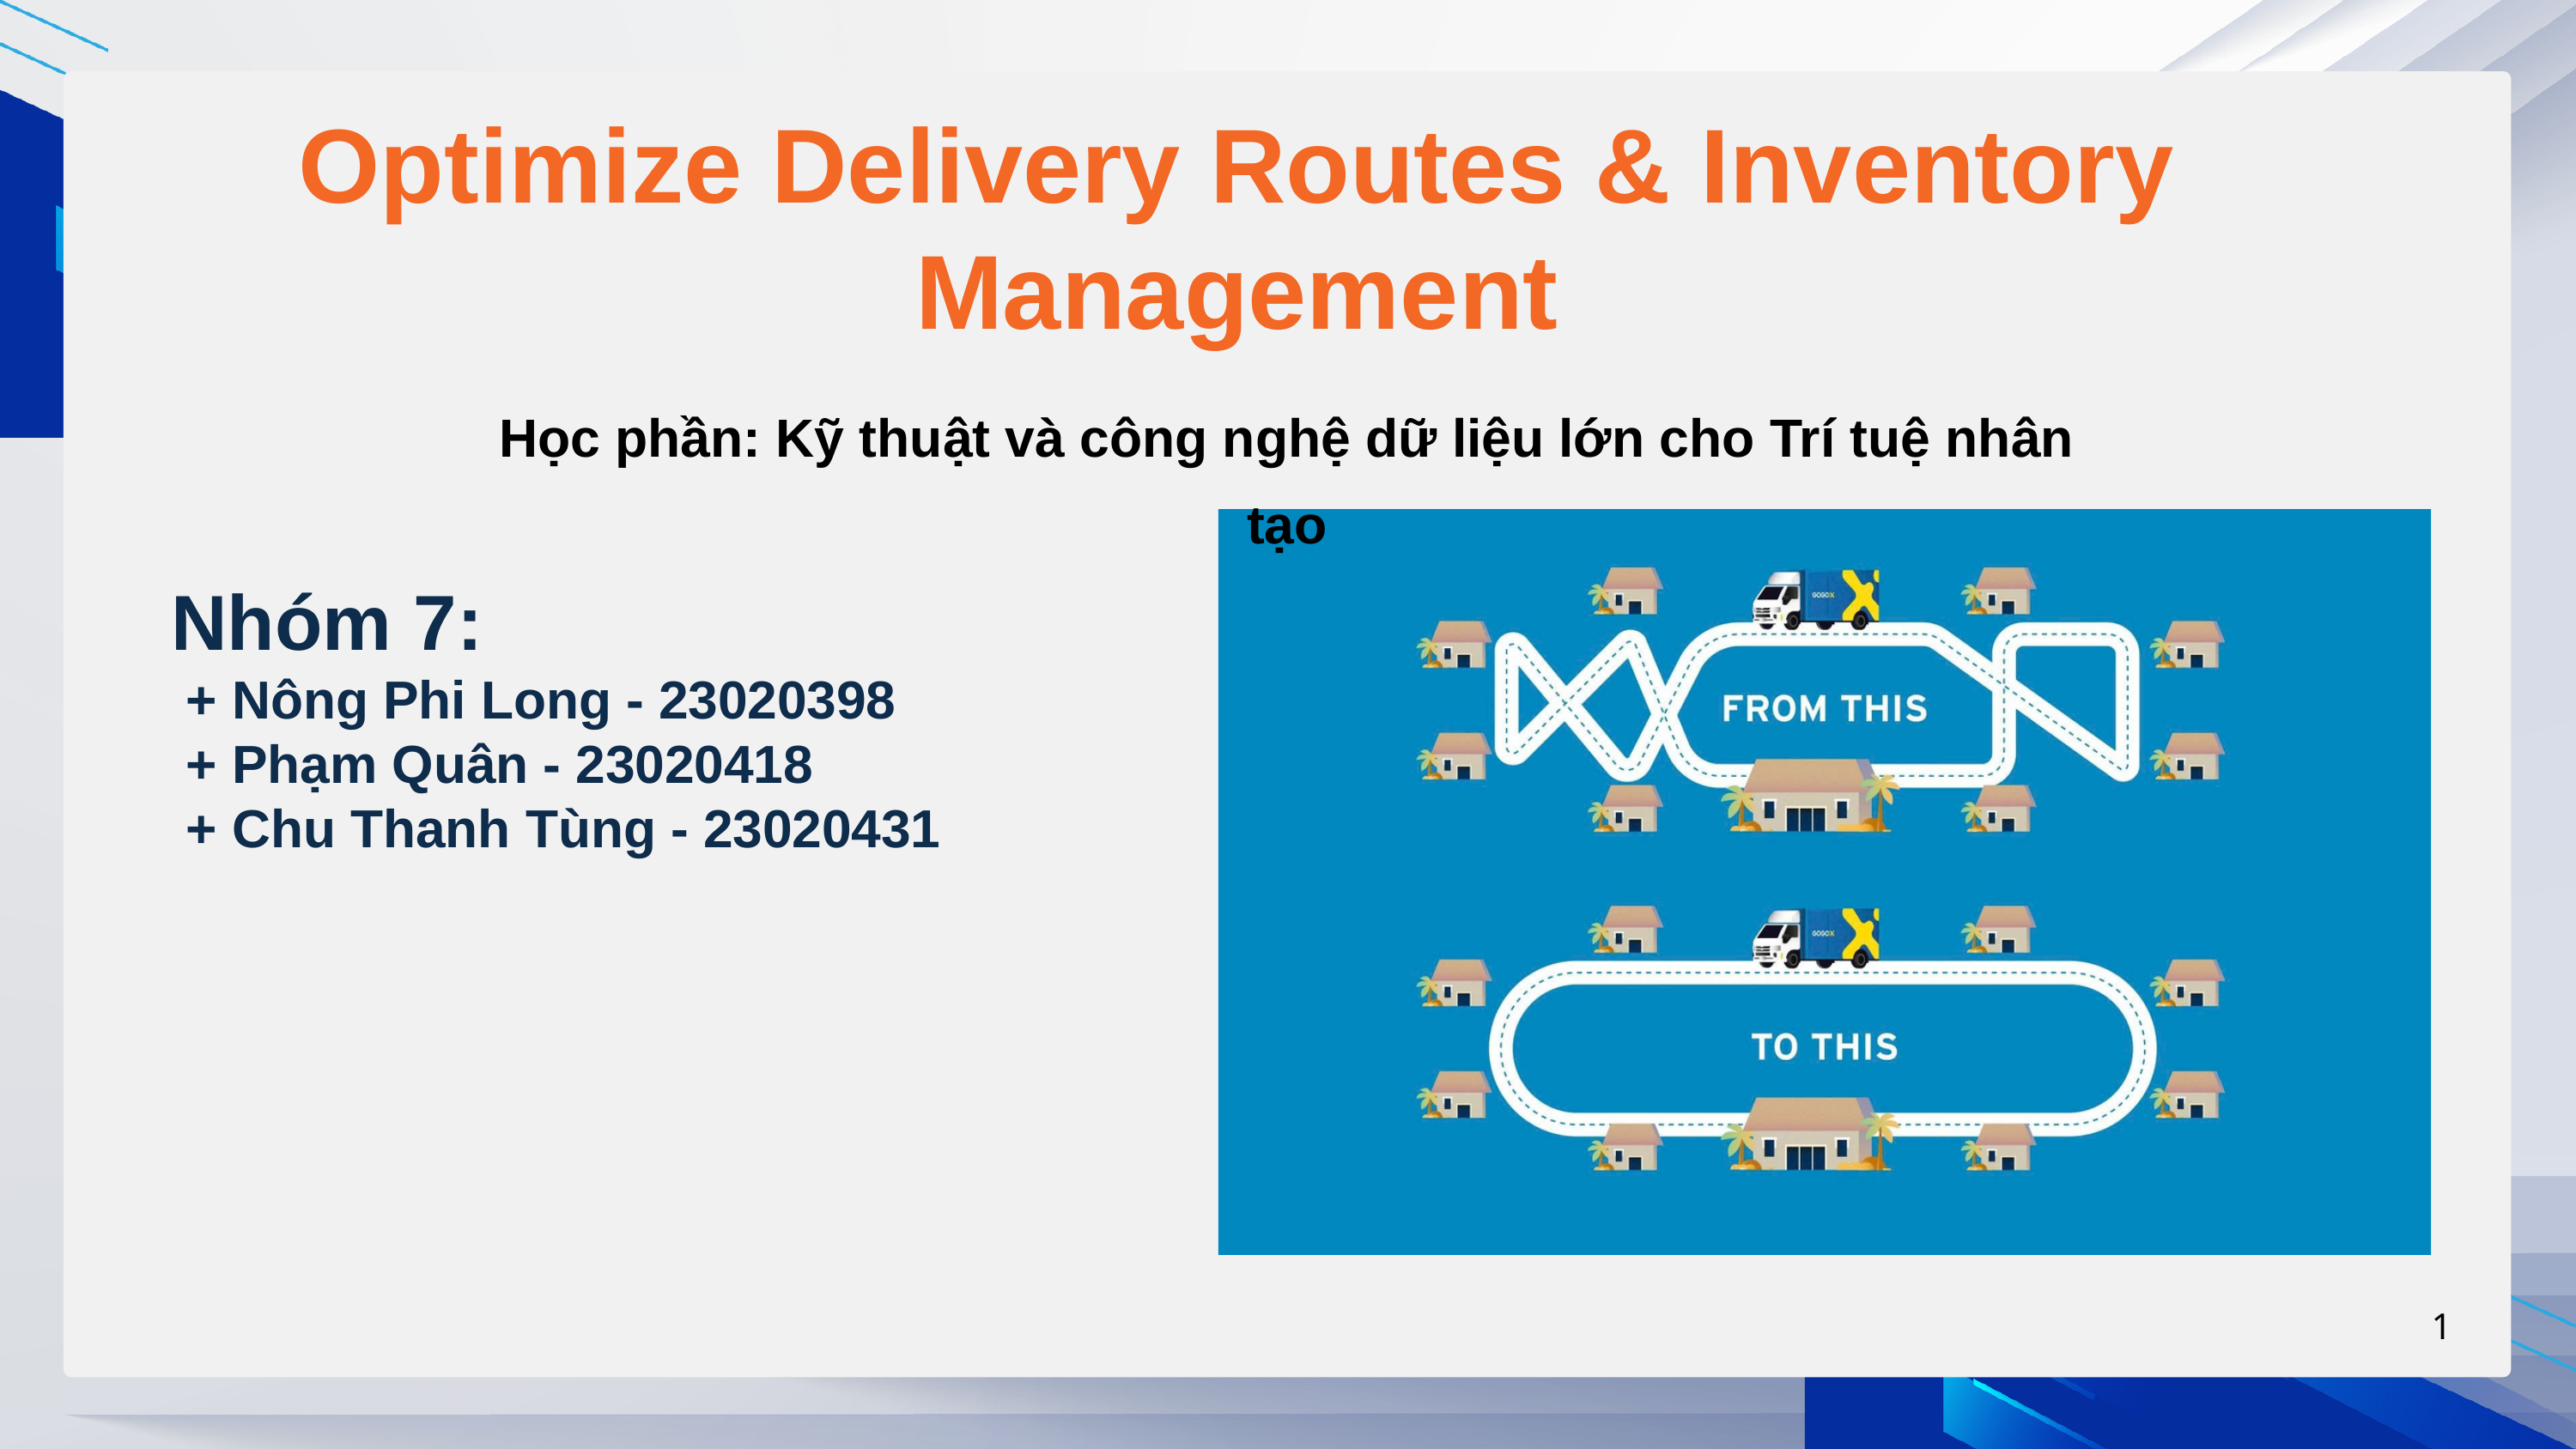

Optimize Delivery Routes & Inventory Management
Học phần: Kỹ thuật và công nghệ dữ liệu lớn cho Trí tuệ nhân tạo

Nhóm 7:
 + Nông Phi Long - 23020398
 + Phạm Quân - 23020418
 + Chu Thanh Tùng - 23020431

1